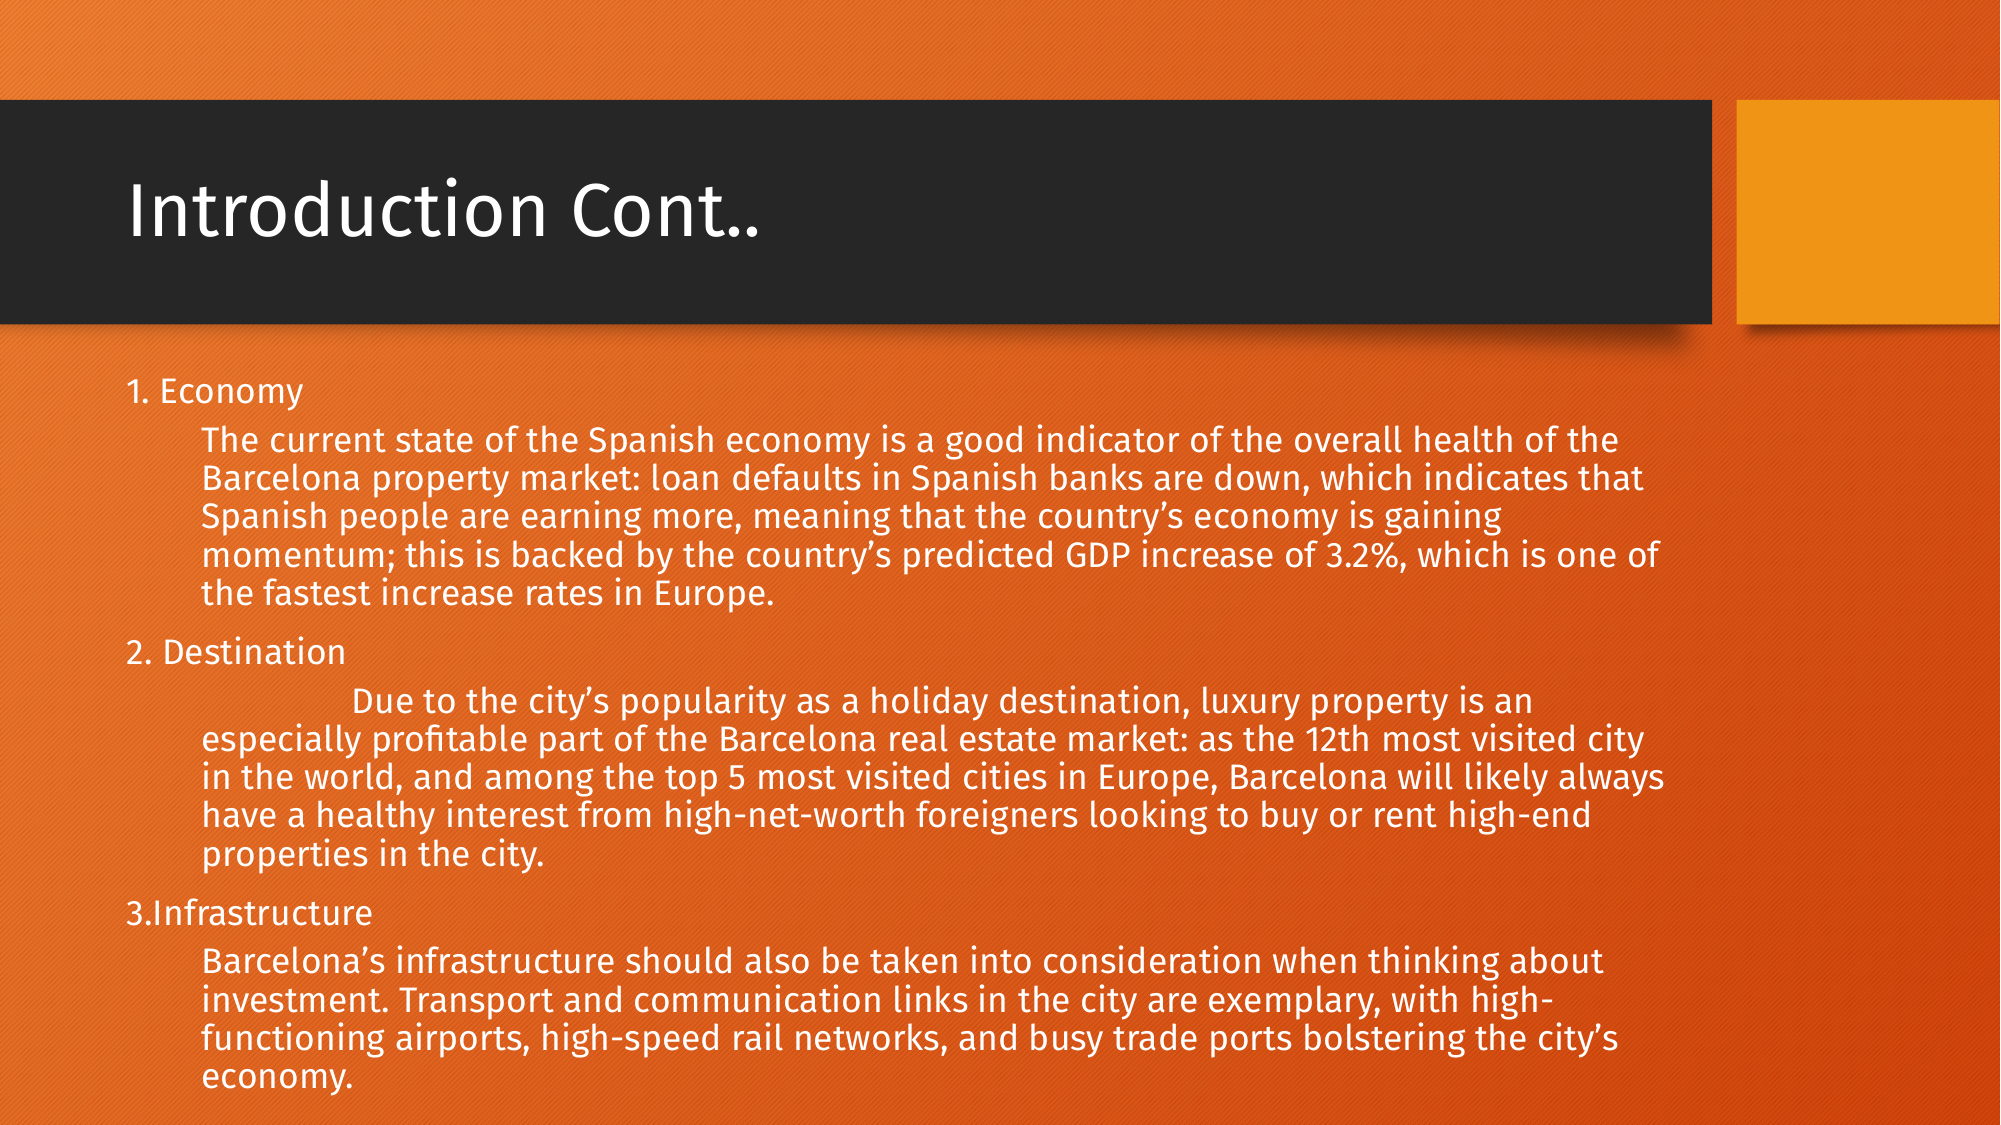

# Introduction Cont..
1. Economy
The current state of the Spanish economy is a good indicator of the overall health of the Barcelona property market: loan defaults in Spanish banks are down, which indicates that Spanish people are earning more, meaning that the country’s economy is gaining momentum; this is backed by the country’s predicted GDP increase of 3.2%, which is one of the fastest increase rates in Europe.
2. Destination
	Due to the city’s popularity as a holiday destination, luxury property is an especially profitable part of the Barcelona real estate market: as the 12th most visited city in the world, and among the top 5 most visited cities in Europe, Barcelona will likely always have a healthy interest from high-net-worth foreigners looking to buy or rent high-end properties in the city.
3.Infrastructure
Barcelona’s infrastructure should also be taken into consideration when thinking about investment. Transport and communication links in the city are exemplary, with high-functioning airports, high-speed rail networks, and busy trade ports bolstering the city’s economy.